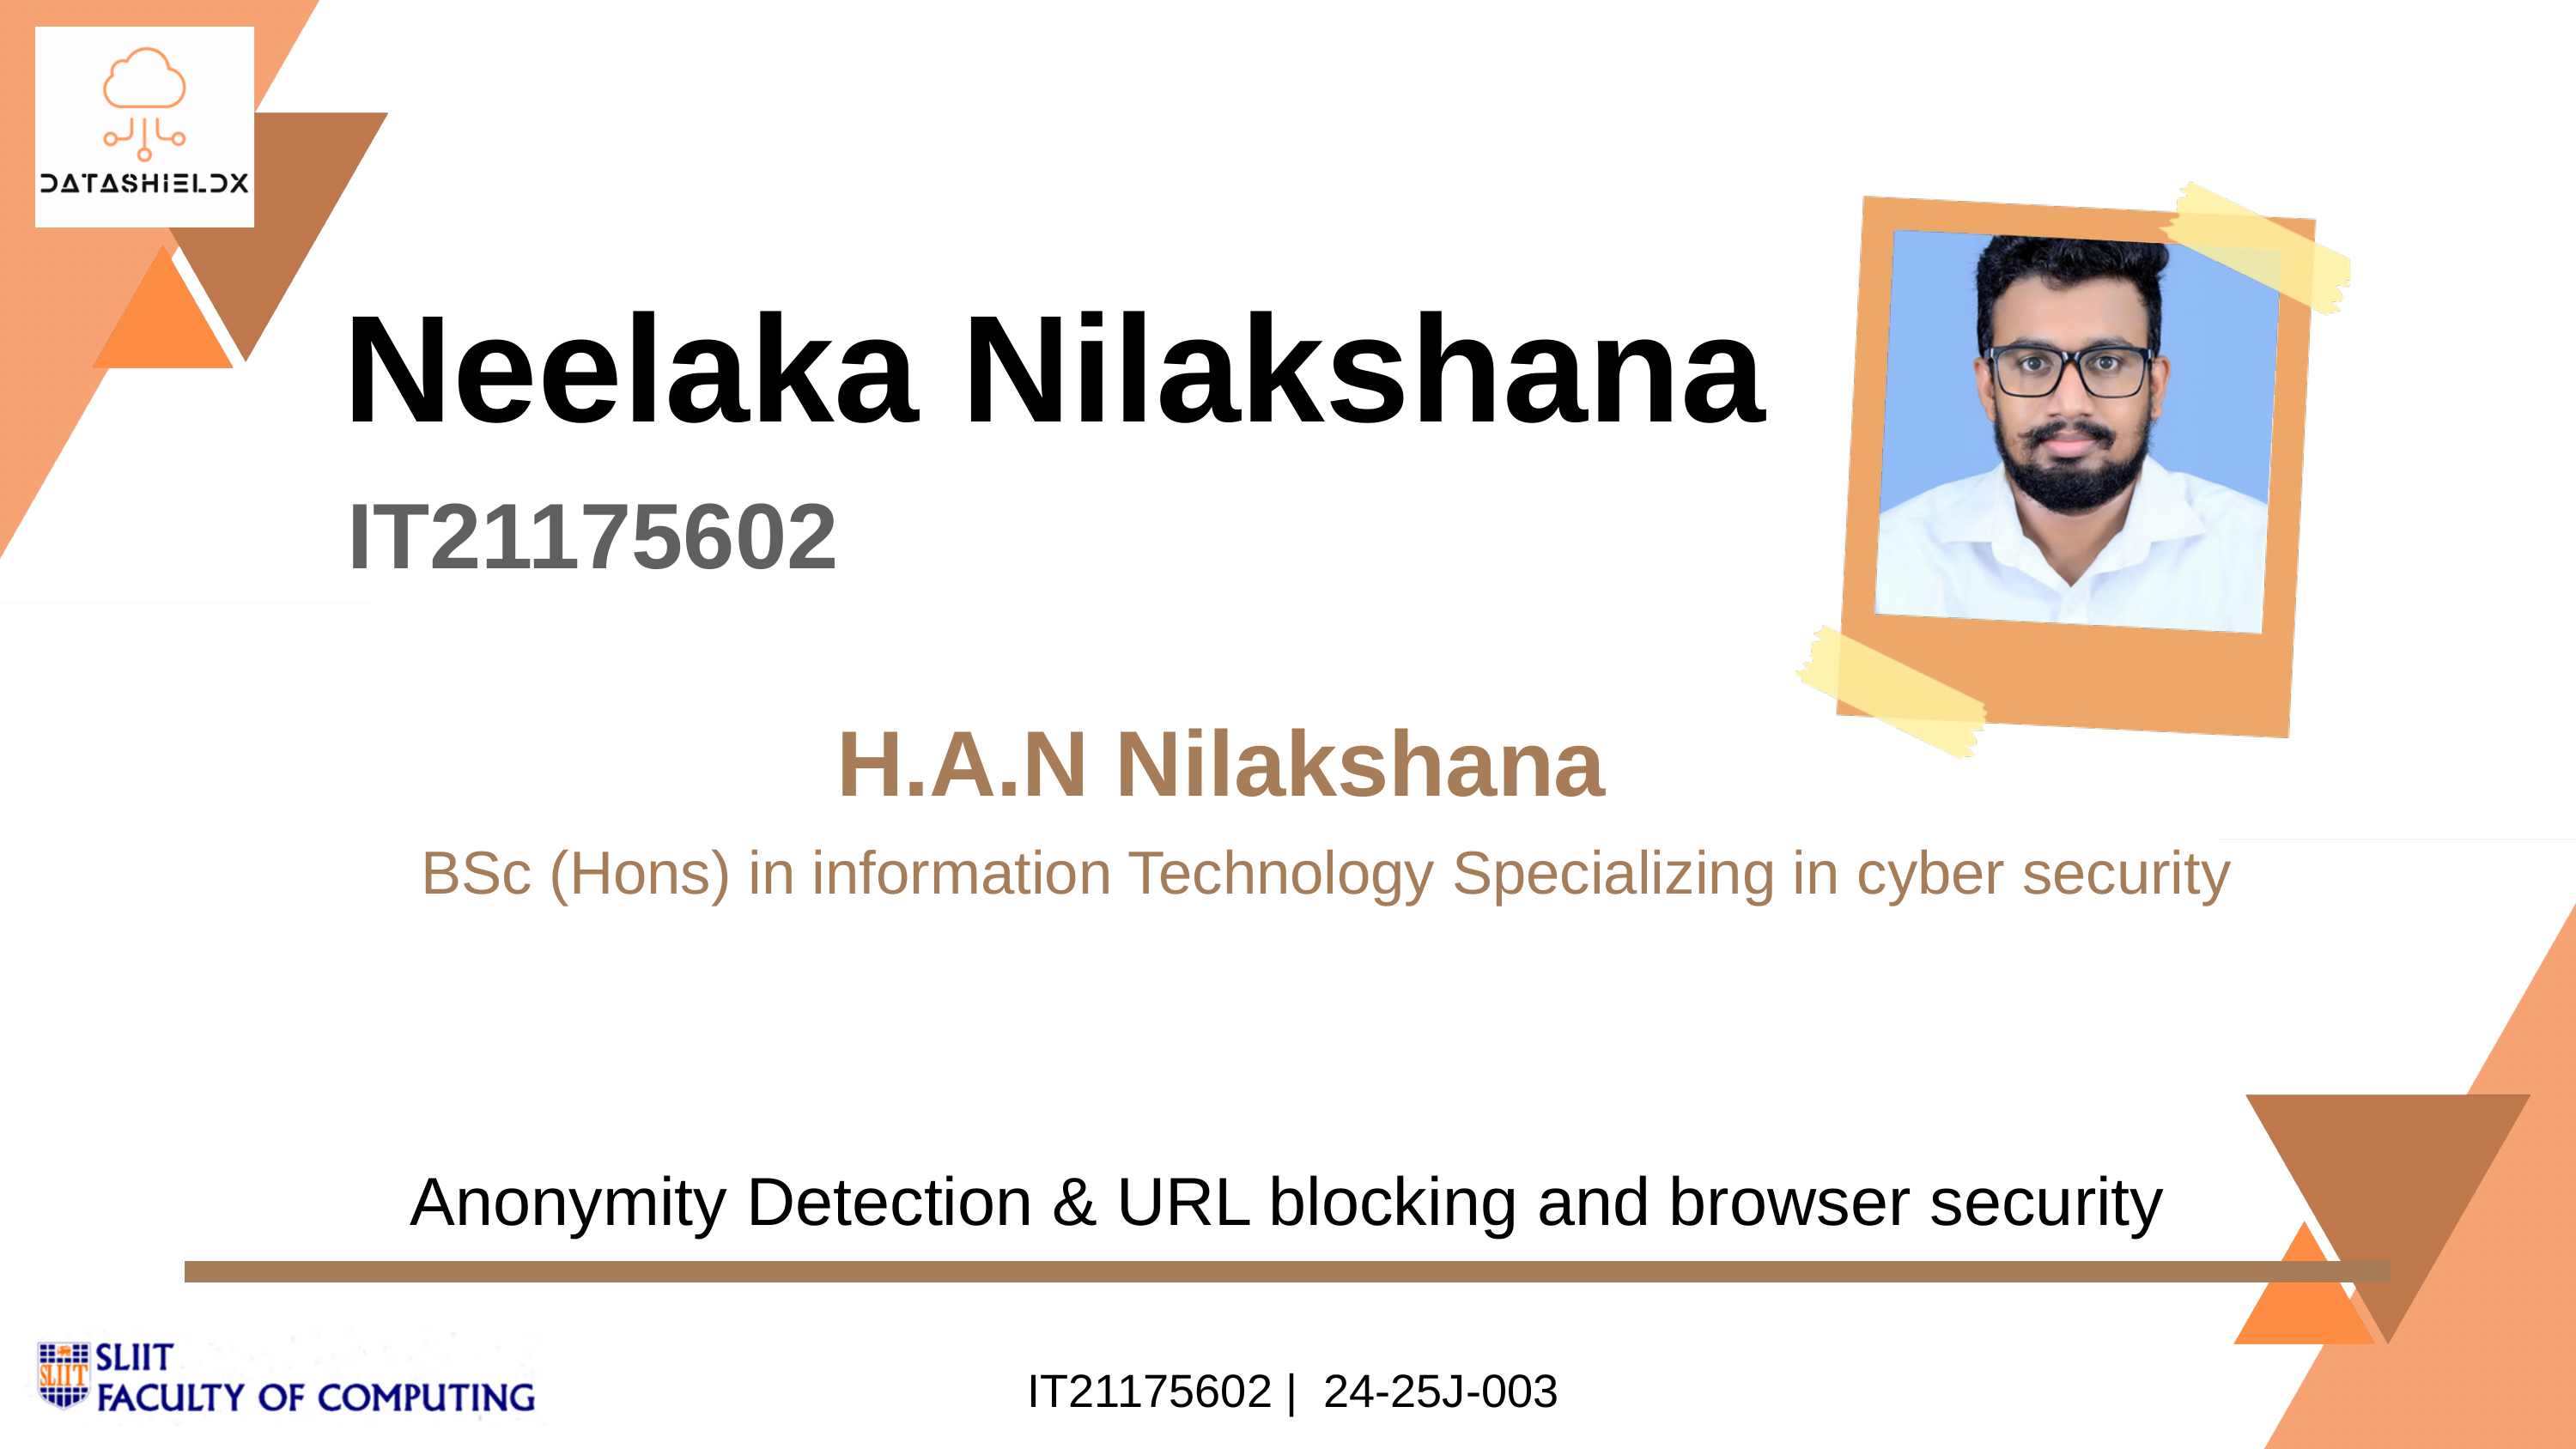

Neelaka Nilakshana

IT21175602
H.A.N Nilakshana
BSc (Hons) in information Technology Specializing in cyber security

Anonymity Detection & URL blocking and browser security

IT21175602 |  24-25J-003